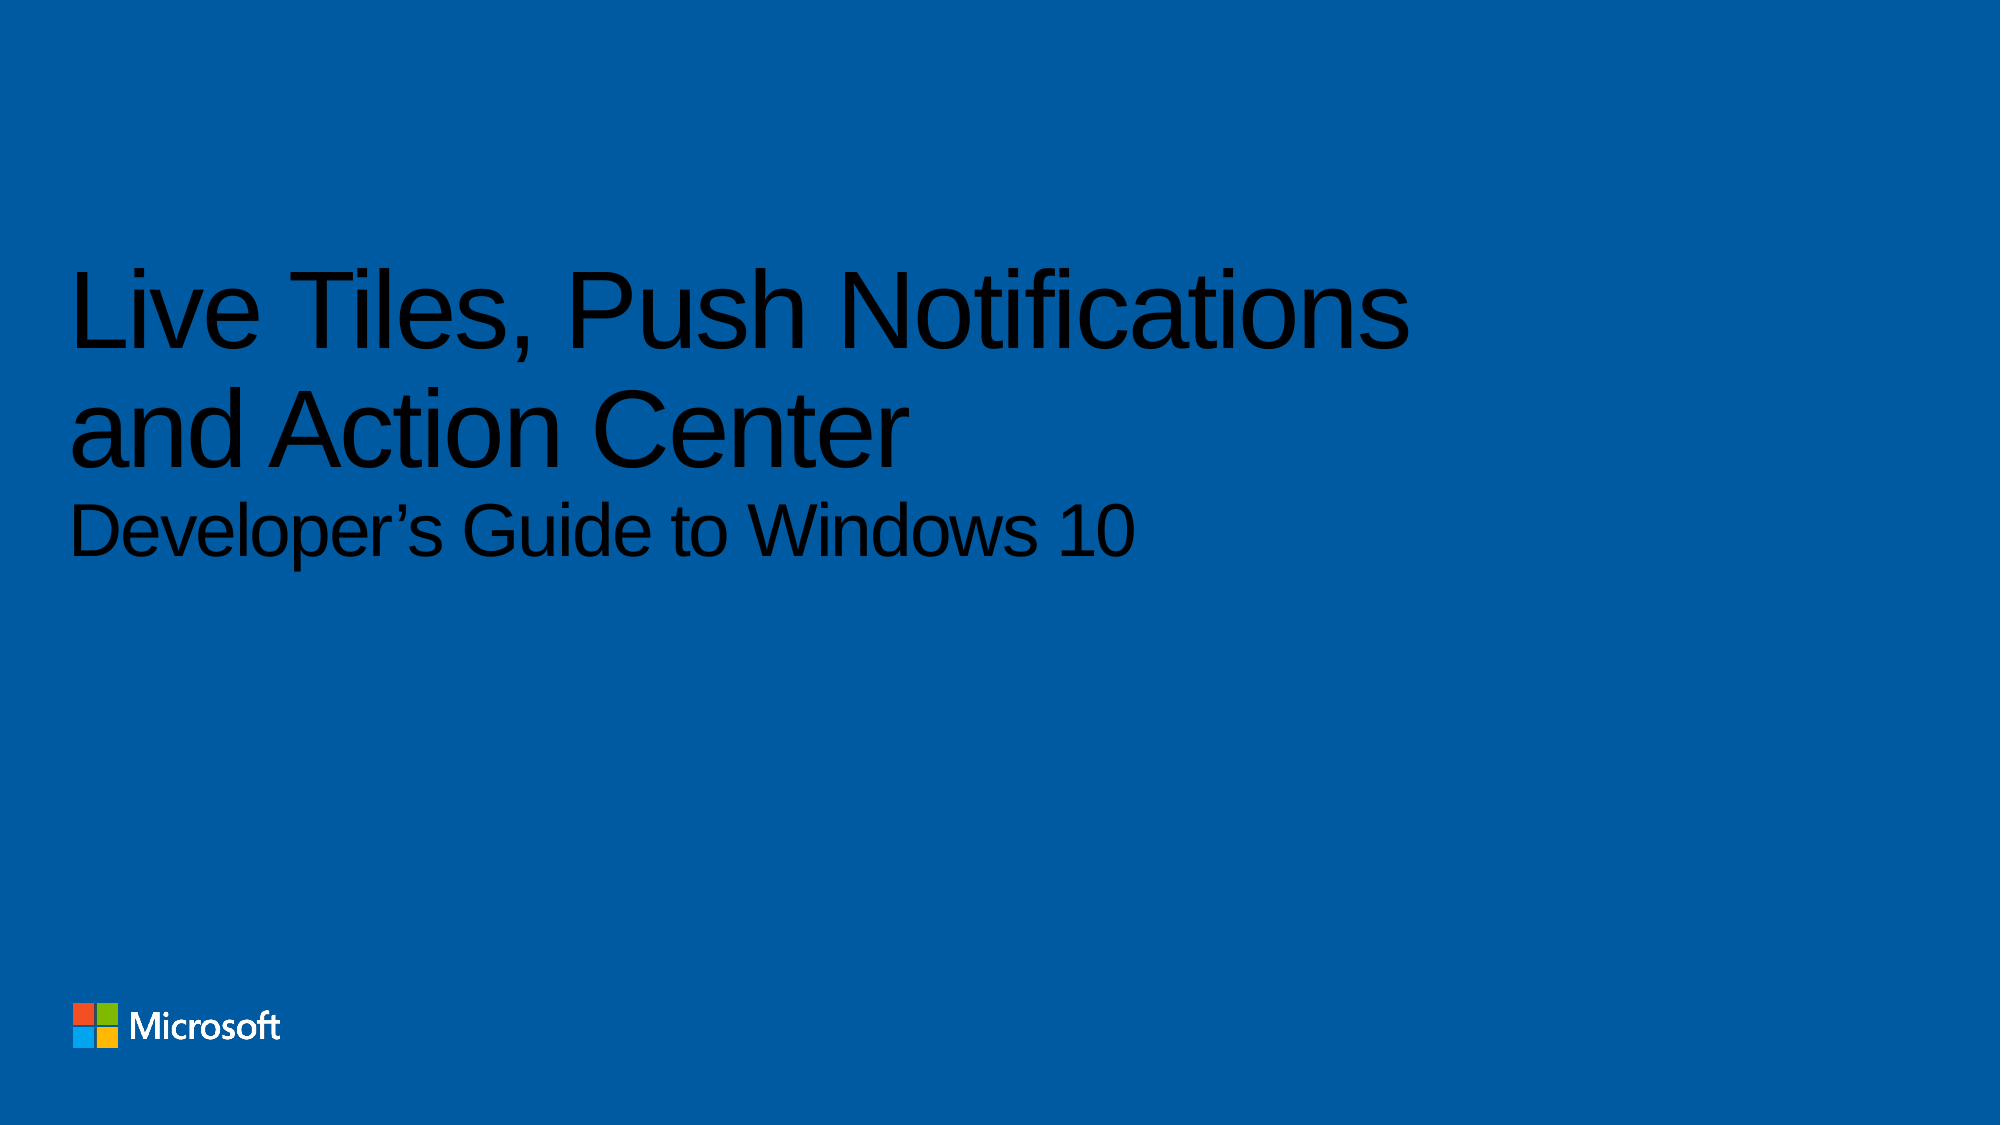

# Live Tiles, Push Notifications and Action Center Developer’s Guide to Windows 10